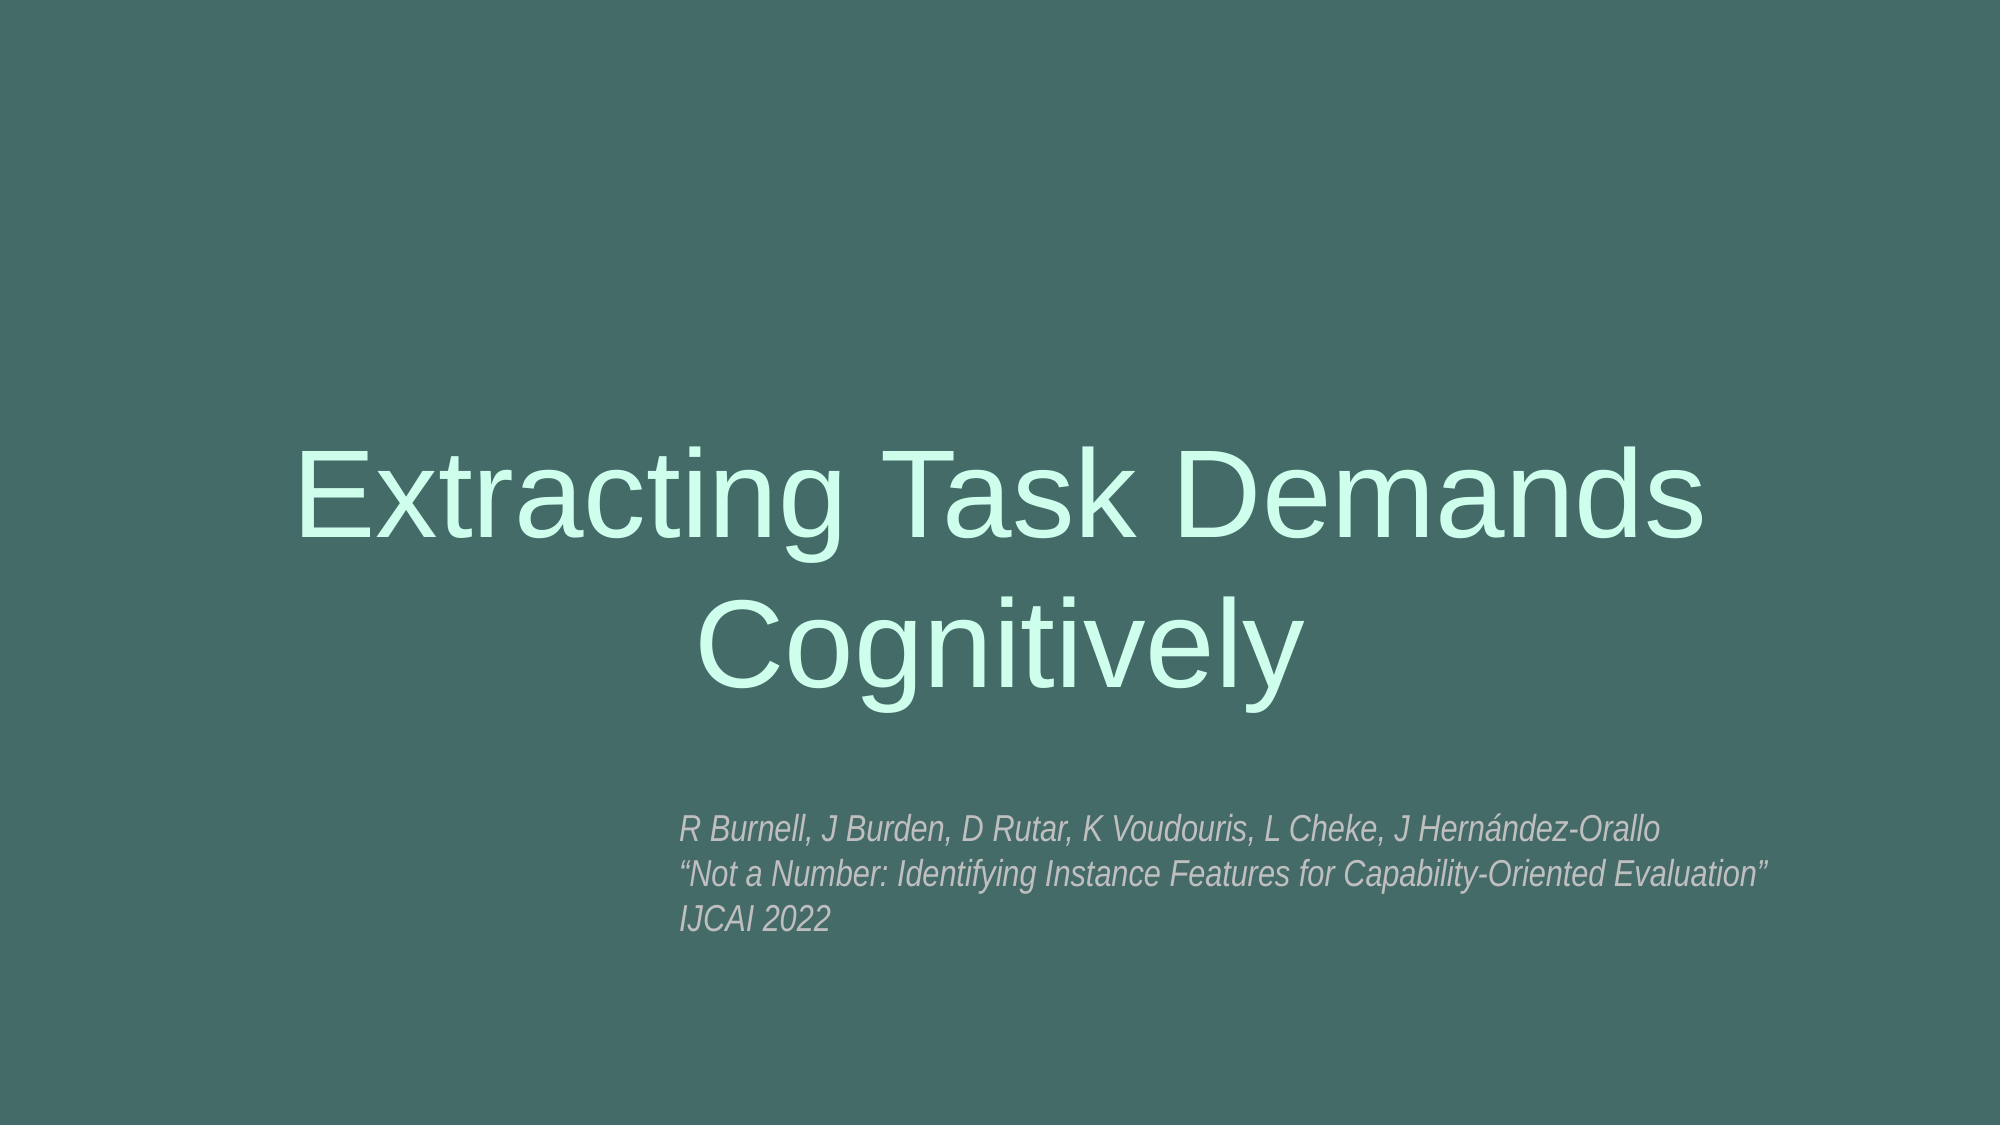

Extracting Task Demands Cognitively
R Burnell, J Burden, D Rutar, K Voudouris, L Cheke, J Hernández-Orallo
“Not a Number: Identifying Instance Features for Capability-Oriented Evaluation”
IJCAI 2022
Item Response Theory for NLP
28